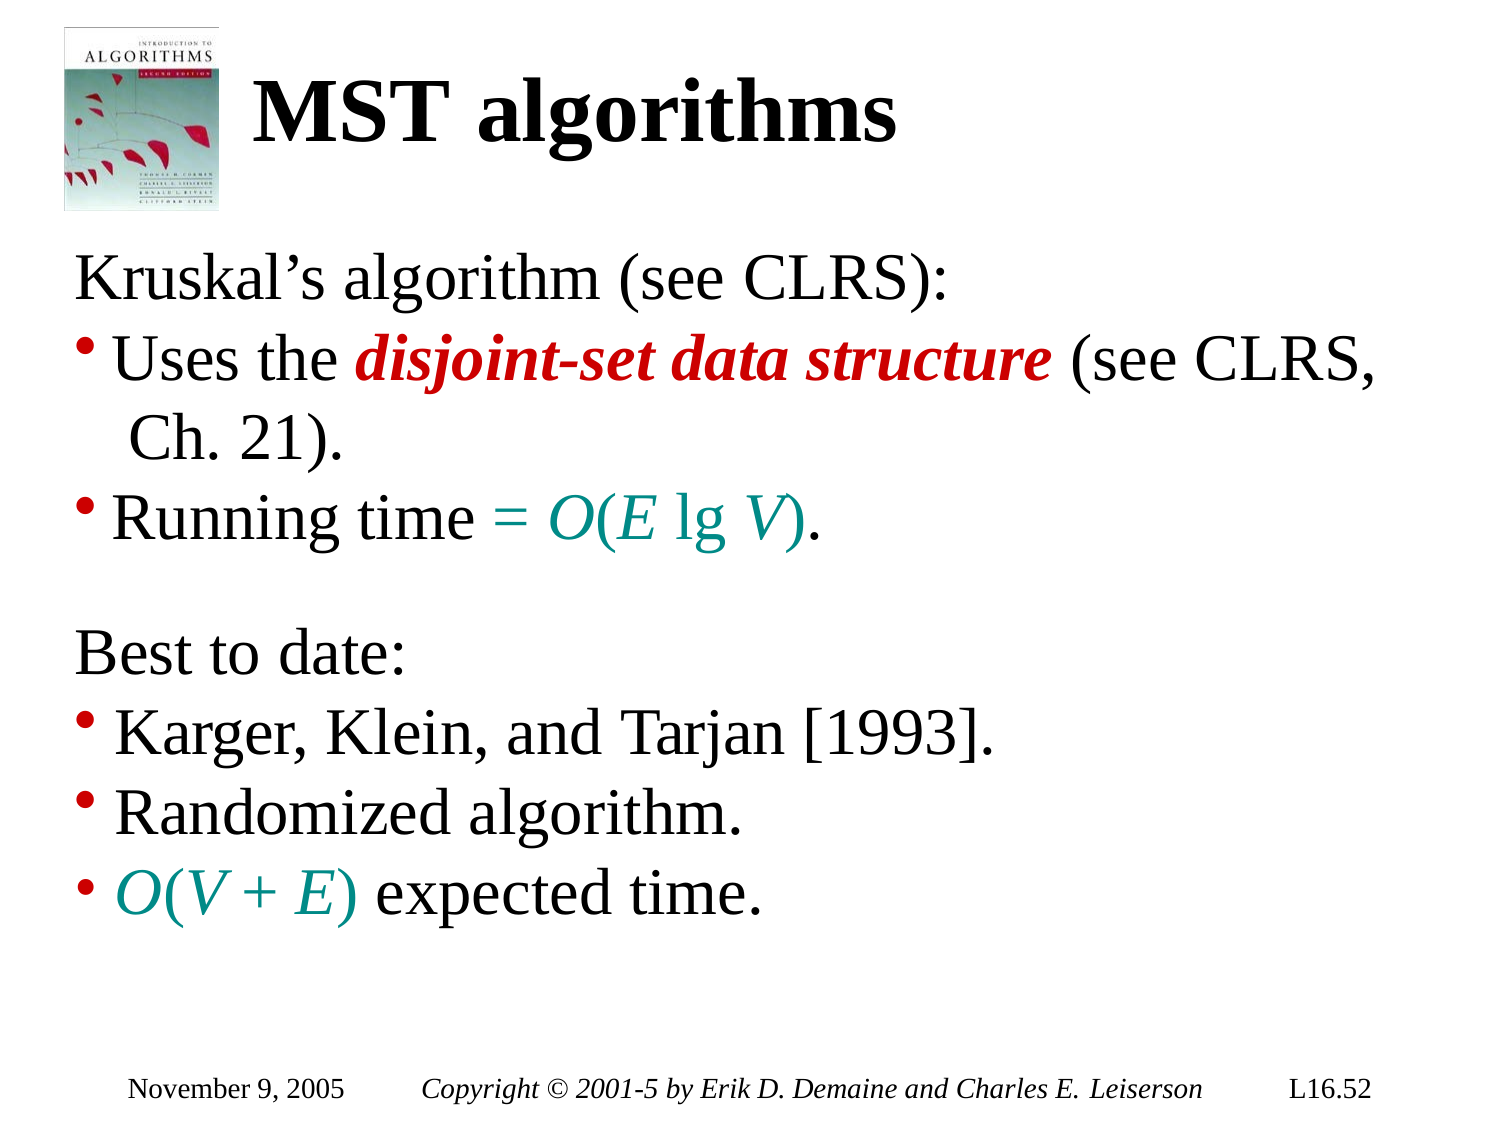

# MST	algorithms
Kruskal’s algorithm (see CLRS):
Uses the disjoint-set data structure (see CLRS,  Ch. 21).
Running time = O(E lg V).
Best to date:
Karger, Klein, and Tarjan [1993].
Randomized algorithm.
O(V + E) expected time.
November 9, 2005
Copyright © 2001-5 by Erik D. Demaine and Charles E. Leiserson
L16.52